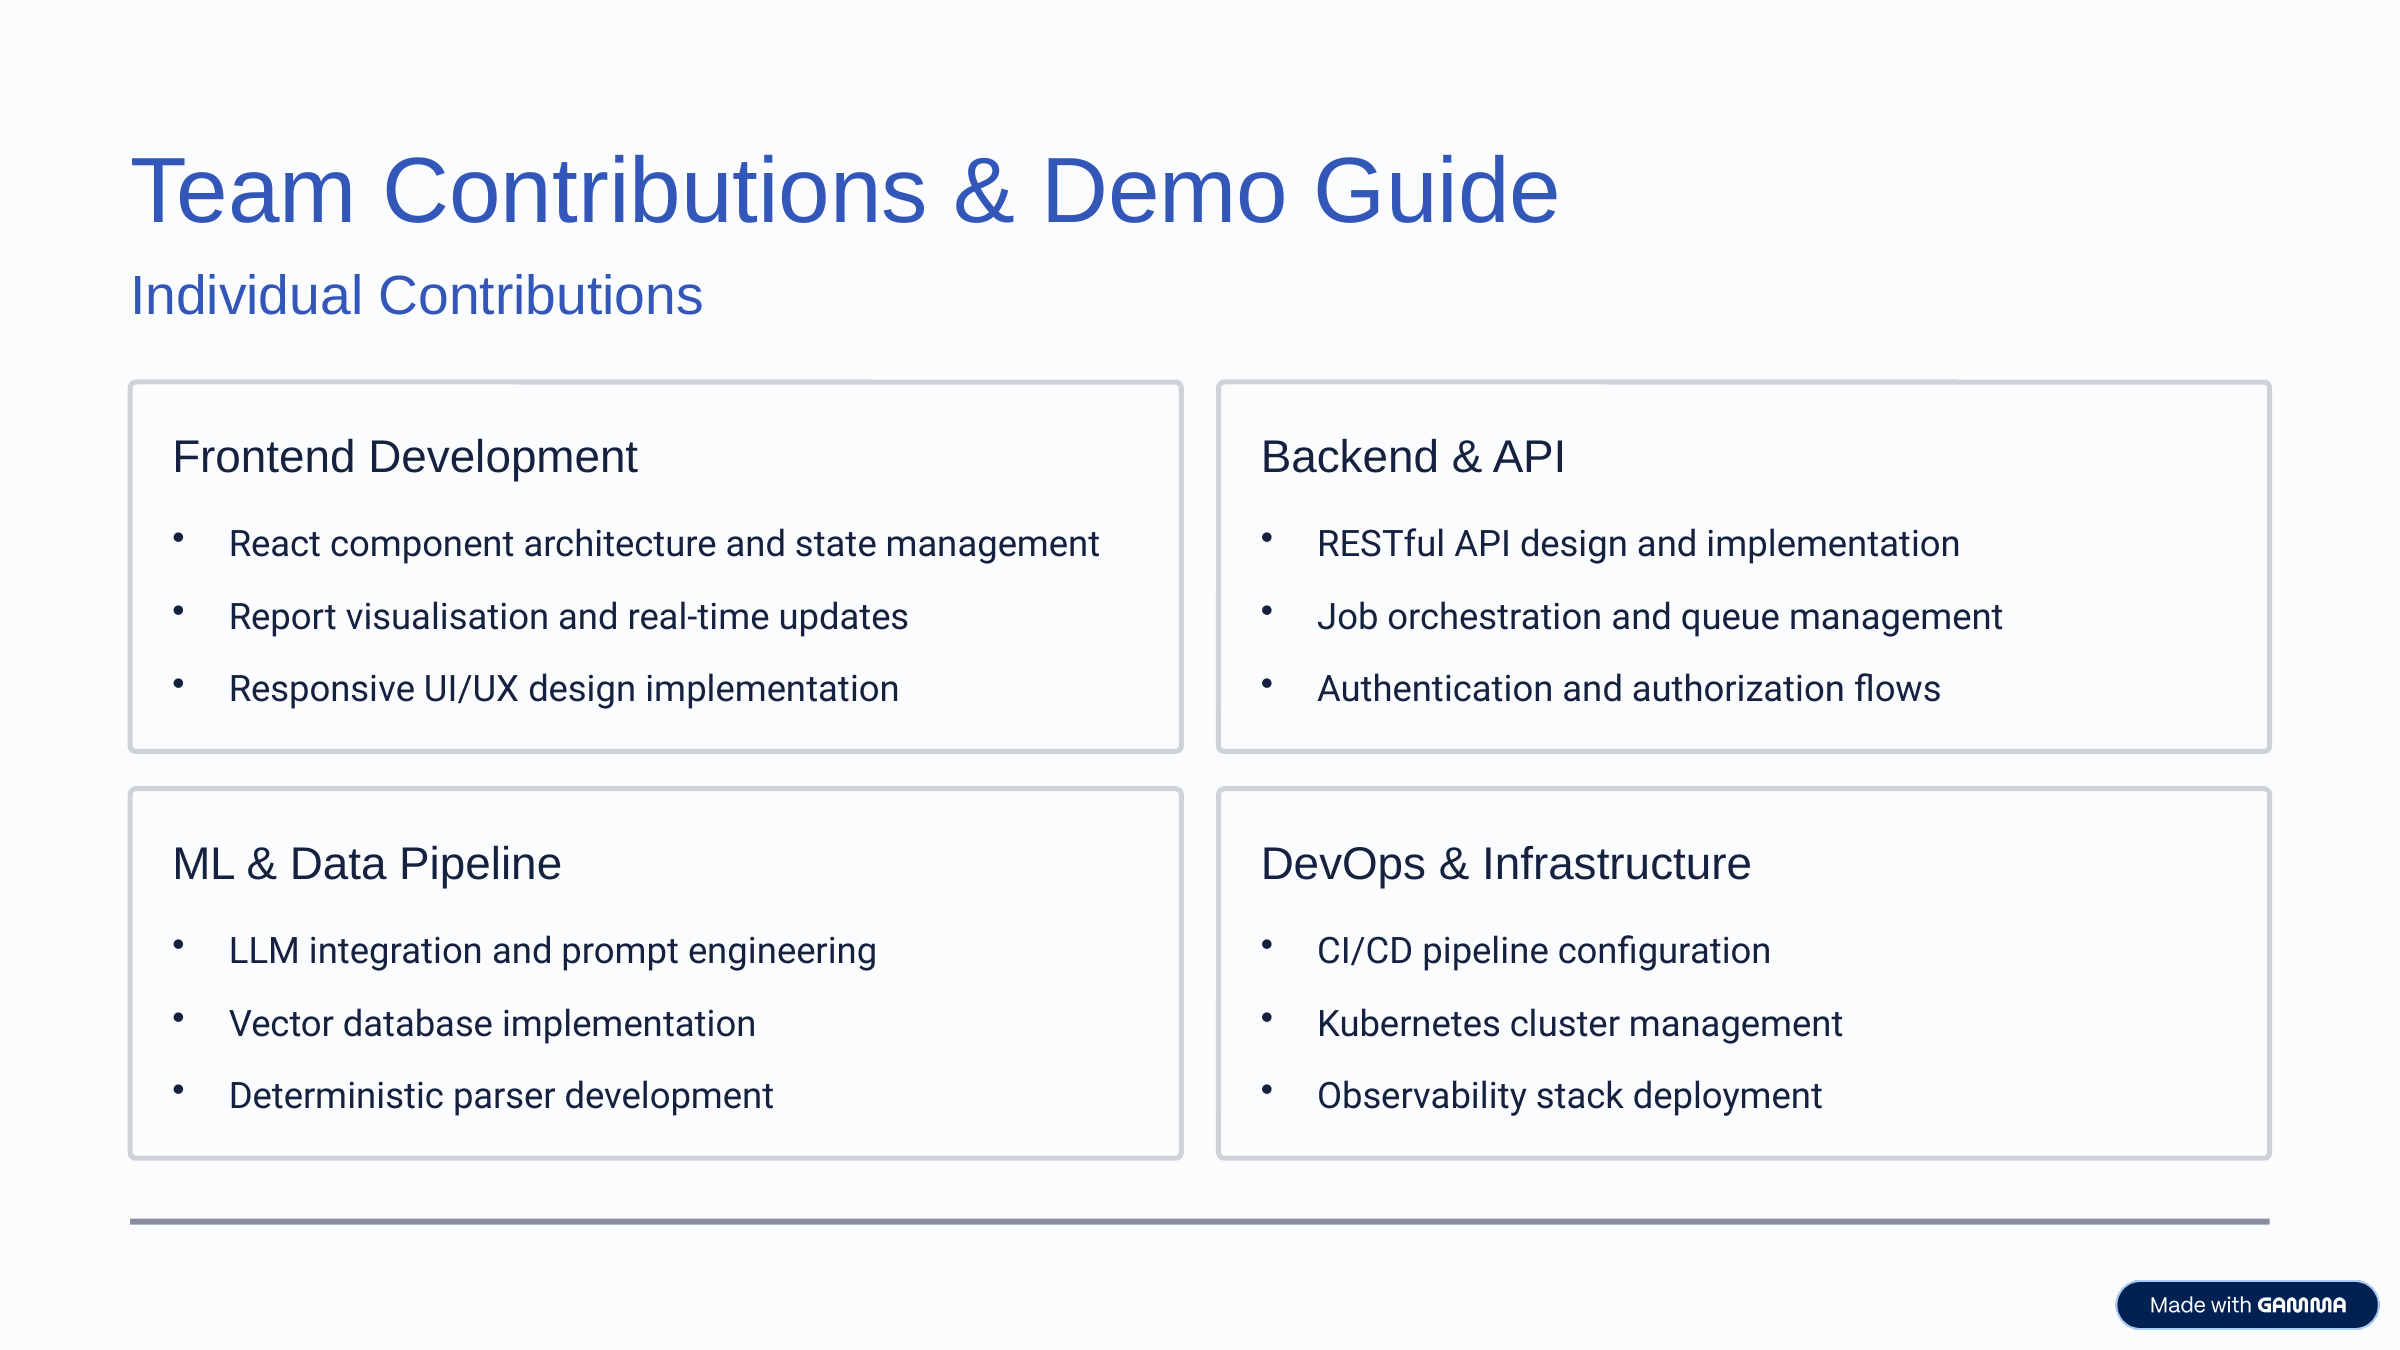

Team Contributions & Demo Guide
Individual Contributions

Frontend Development
Backend & API
React component architecture and state management
RESTful API design and implementation
Report visualisation and real-time updates
Job orchestration and queue management
Responsive UI/UX design implementation
Authentication and authorization flows

ML & Data Pipeline
DevOps & Infrastructure
LLM integration and prompt engineering
CI/CD pipeline configuration
Vector database implementation
Kubernetes cluster management
Deterministic parser development
Observability stack deployment